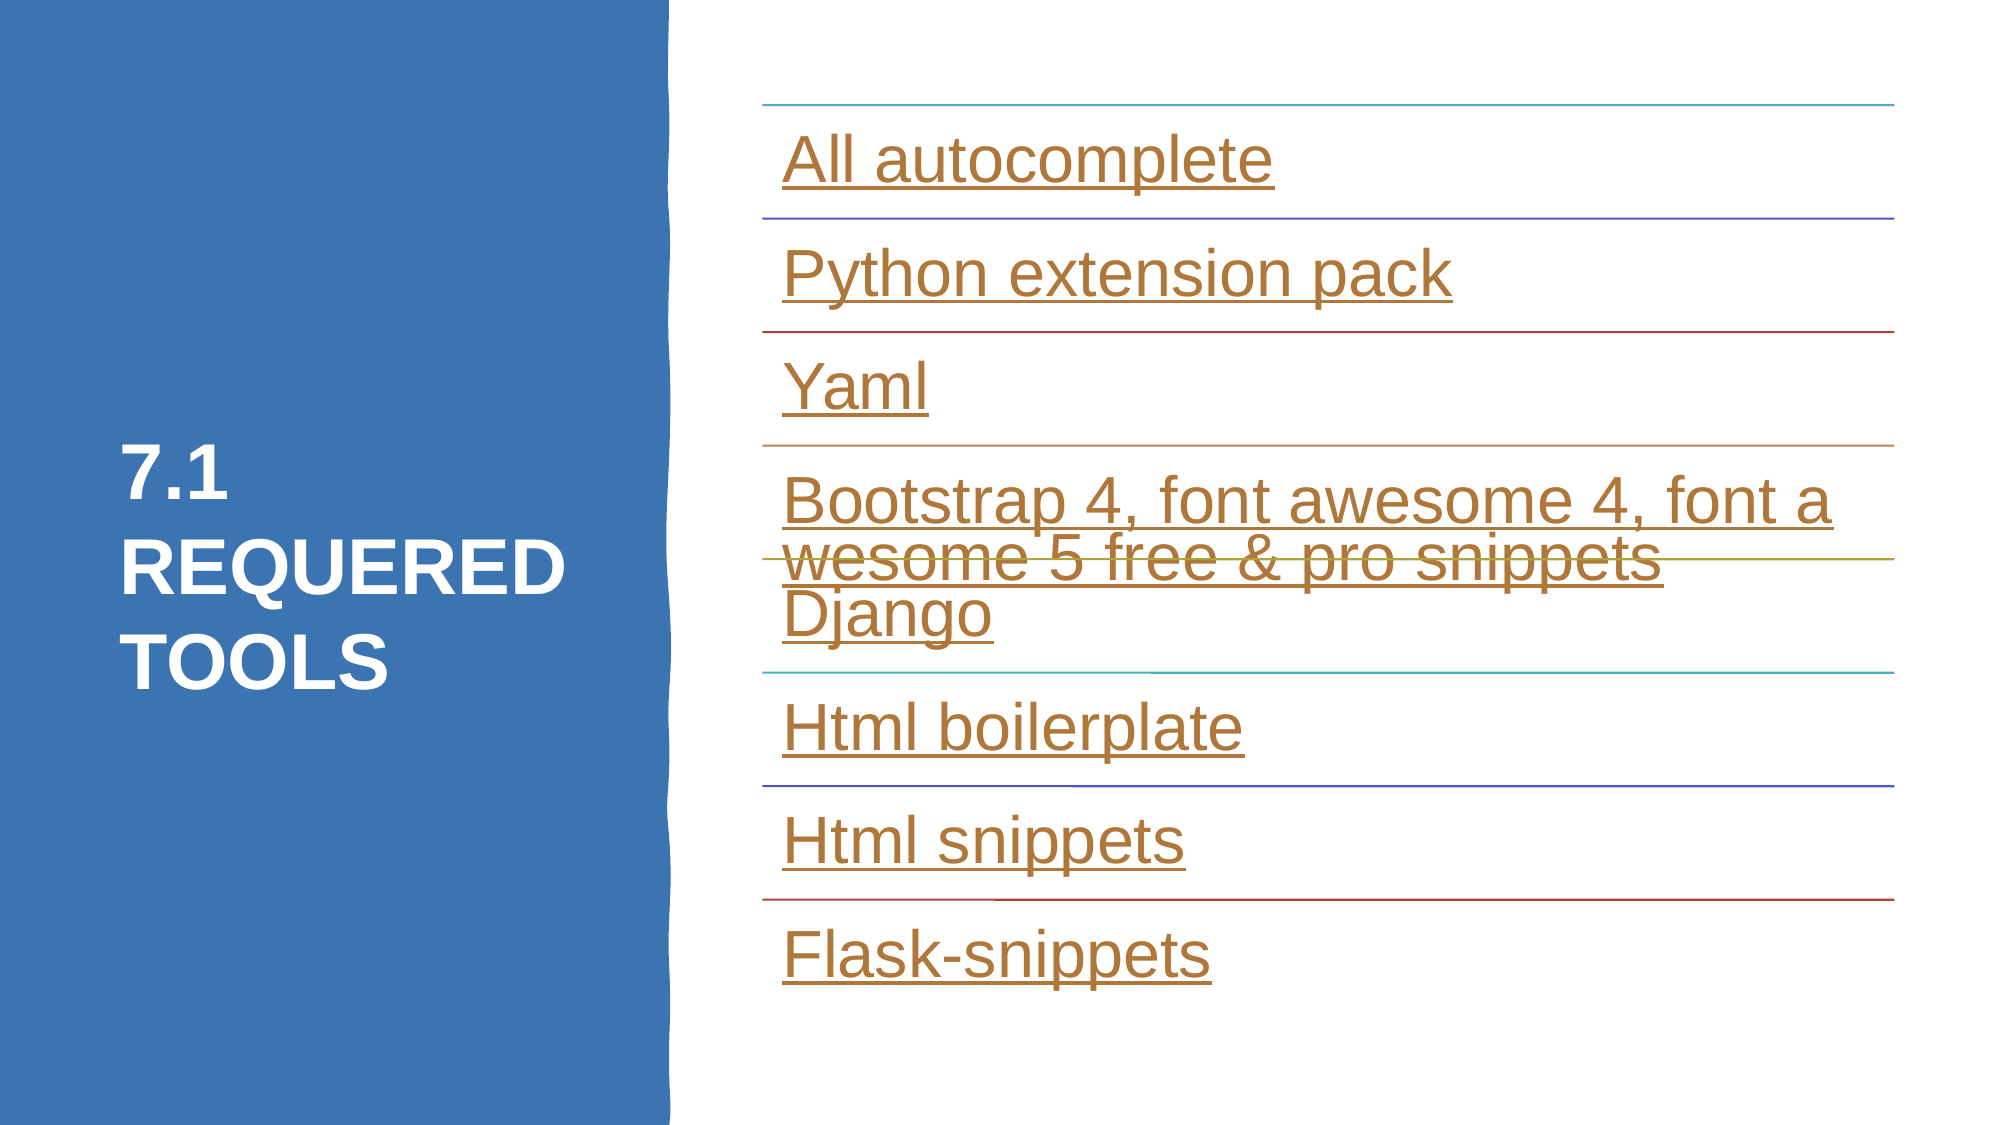

All autocomplete
Python extension pack
Yaml
Bootstrap 4, font awesome 4, font awesome 5 free & pro snippets
Django
Html boilerplate
Html snippets
Flask-snippets
# 7.1 REQUERED TOOLS